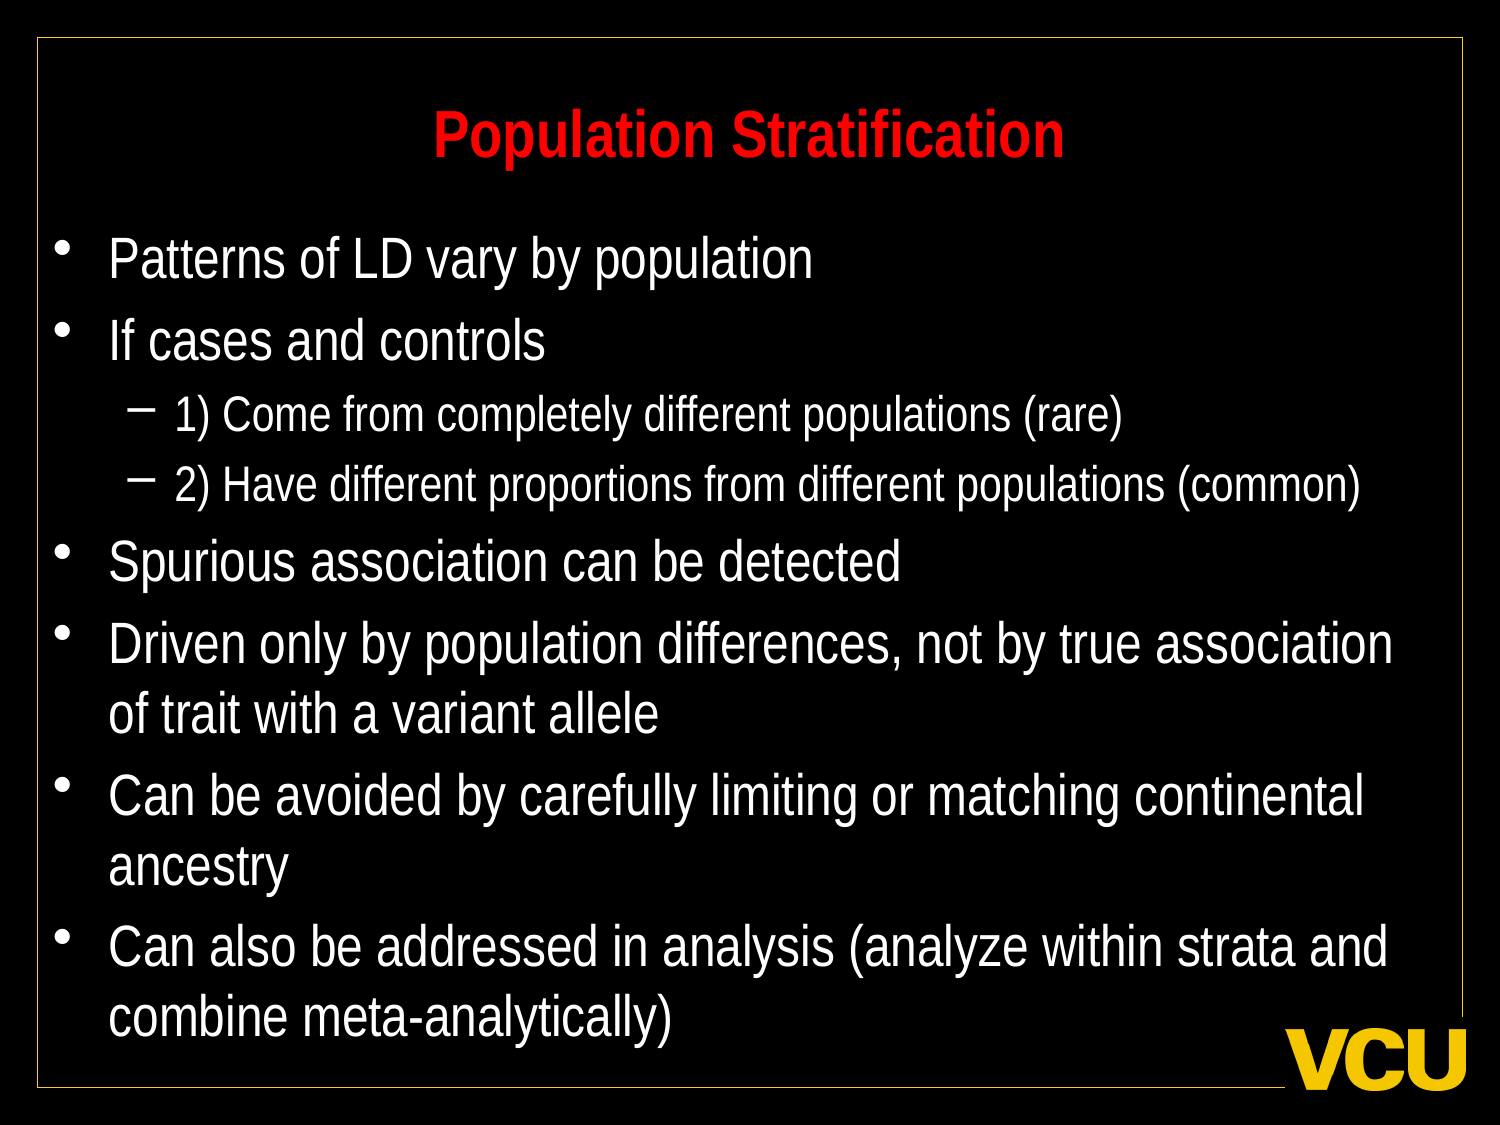

# Population Stratification
Patterns of LD vary by population
If cases and controls
1) Come from completely different populations (rare)
2) Have different proportions from different populations (common)
Spurious association can be detected
Driven only by population differences, not by true association of trait with a variant allele
Can be avoided by carefully limiting or matching continental ancestry
Can also be addressed in analysis (analyze within strata and combine meta-analytically)